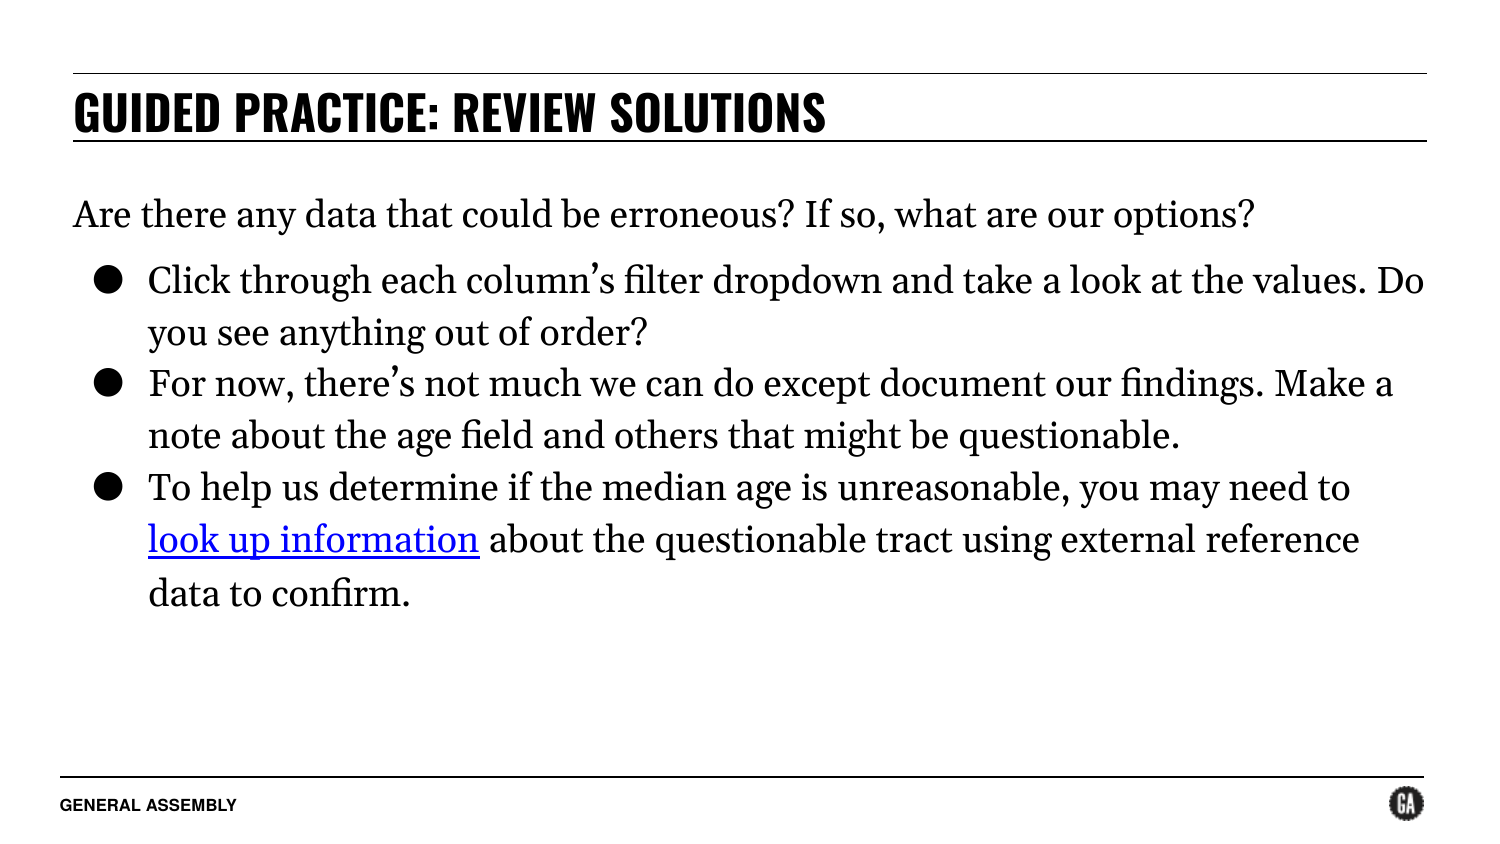

GUIDED PRACTICE: REVIEW SOLUTIONS

Are there any data that could be erroneous? If so, what are our options?
Click through each column’s filter dropdown and take a look at the values. Do you see anything out of order?
For now, there’s not much we can do except document our findings. Make a note about the age field and others that might be questionable.
To help us determine if the median age is unreasonable, you may need to look up information about the questionable tract using external reference data to confirm.